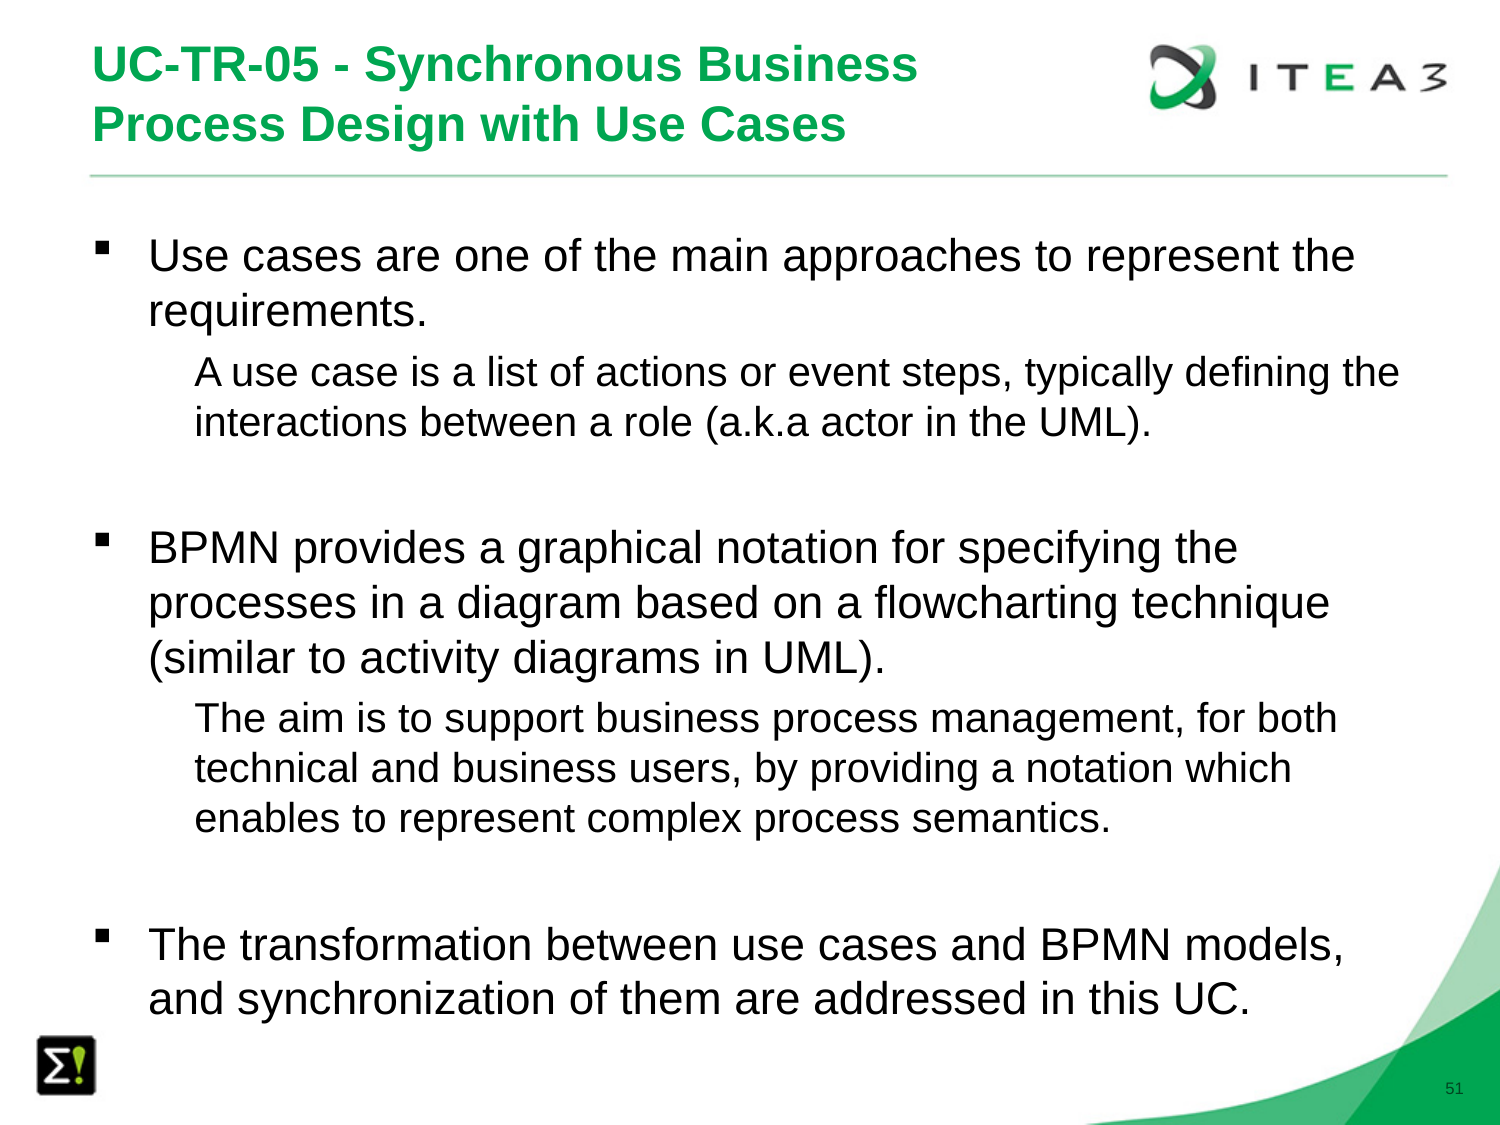

# UC-TR-05 - Synchronous Business Process Design with Use Cases
Use cases are one of the main approaches to represent the requirements.
A use case is a list of actions or event steps, typically defining the interactions between a role (a.k.a actor in the UML).

BPMN provides a graphical notation for specifying the processes in a diagram based on a flowcharting technique (similar to activity diagrams in UML).
The aim is to support business process management, for both technical and business users, by providing a notation which enables to represent complex process semantics.

The transformation between use cases and BPMN models, and synchronization of them are addressed in this UC.